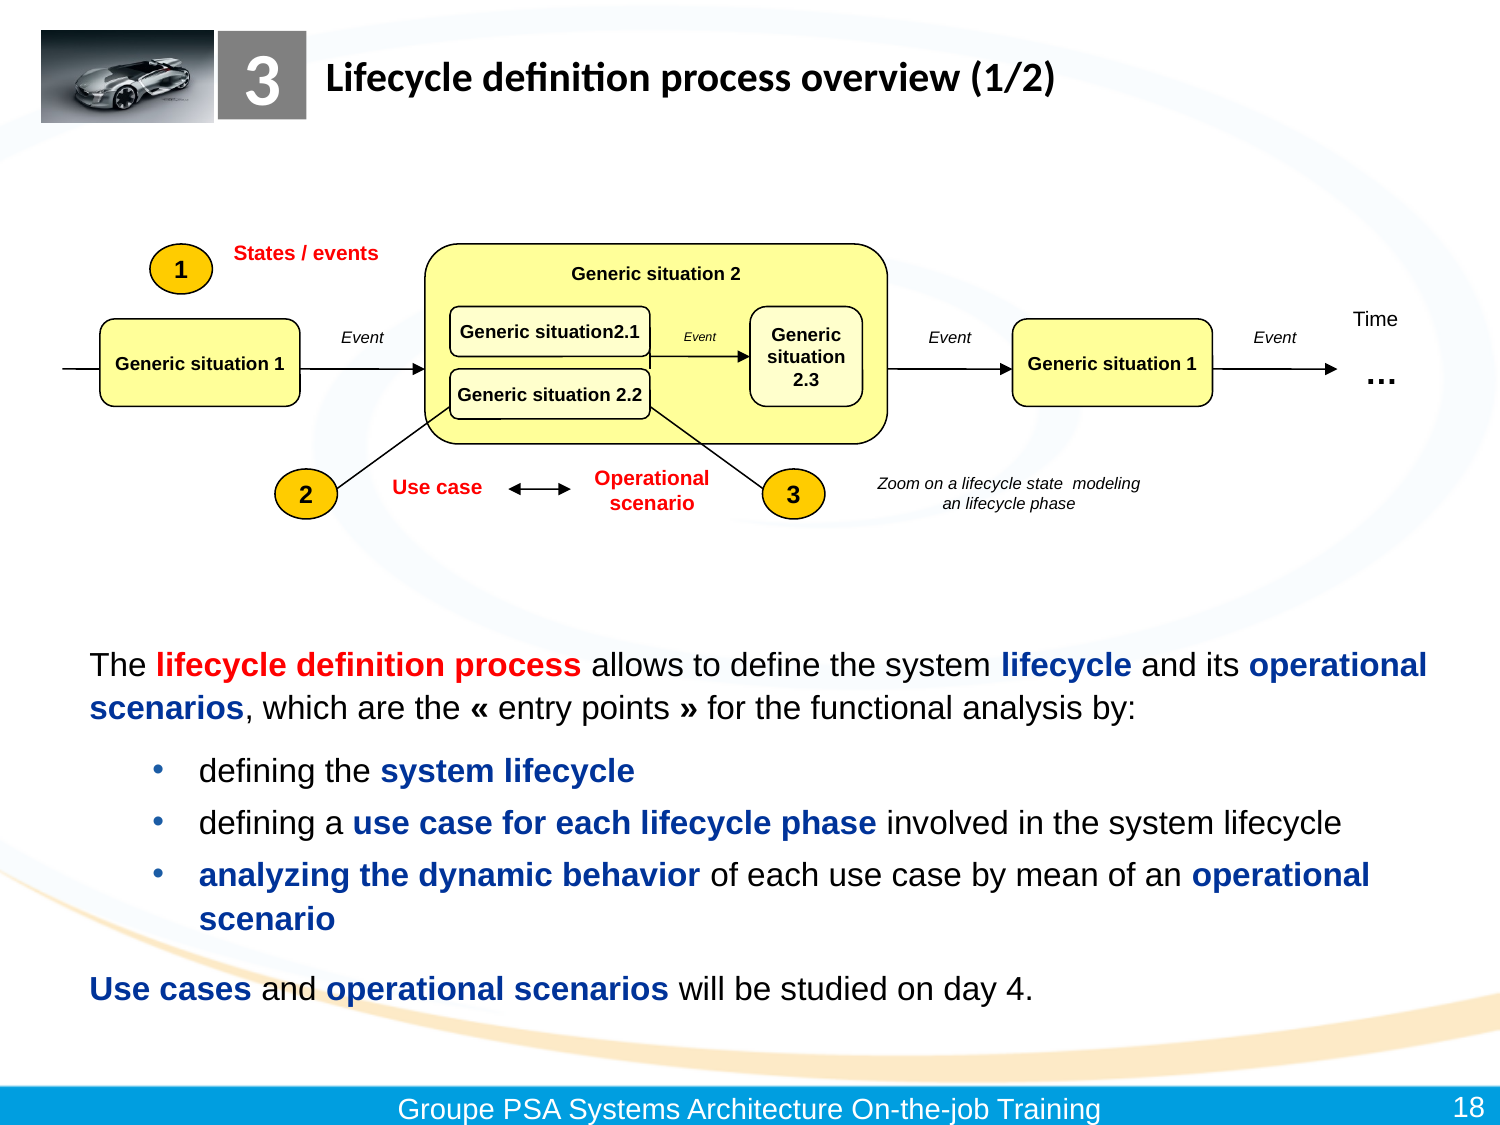

3
# Lifecycle definition process overview (1/2)
States / events
1
Generic situation 2
Time
Generic situation2.1
Generic situation 2.3
Generic situation 1
Event
Event
Generic situation 1
Event
Event

…

Generic situation 2.2

Operational
scenario
Zoom on a lifecycle state  modeling an lifecycle phase
Use case
2
3

The lifecycle definition process allows to define the system lifecycle and its operational scenarios, which are the « entry points » for the functional analysis by:
defining the system lifecycle
defining a use case for each lifecycle phase involved in the system lifecycle
analyzing the dynamic behavior of each use case by mean of an operational scenario
Use cases and operational scenarios will be studied on day 4.
18
Groupe PSA Systems Architecture On-the-job Training